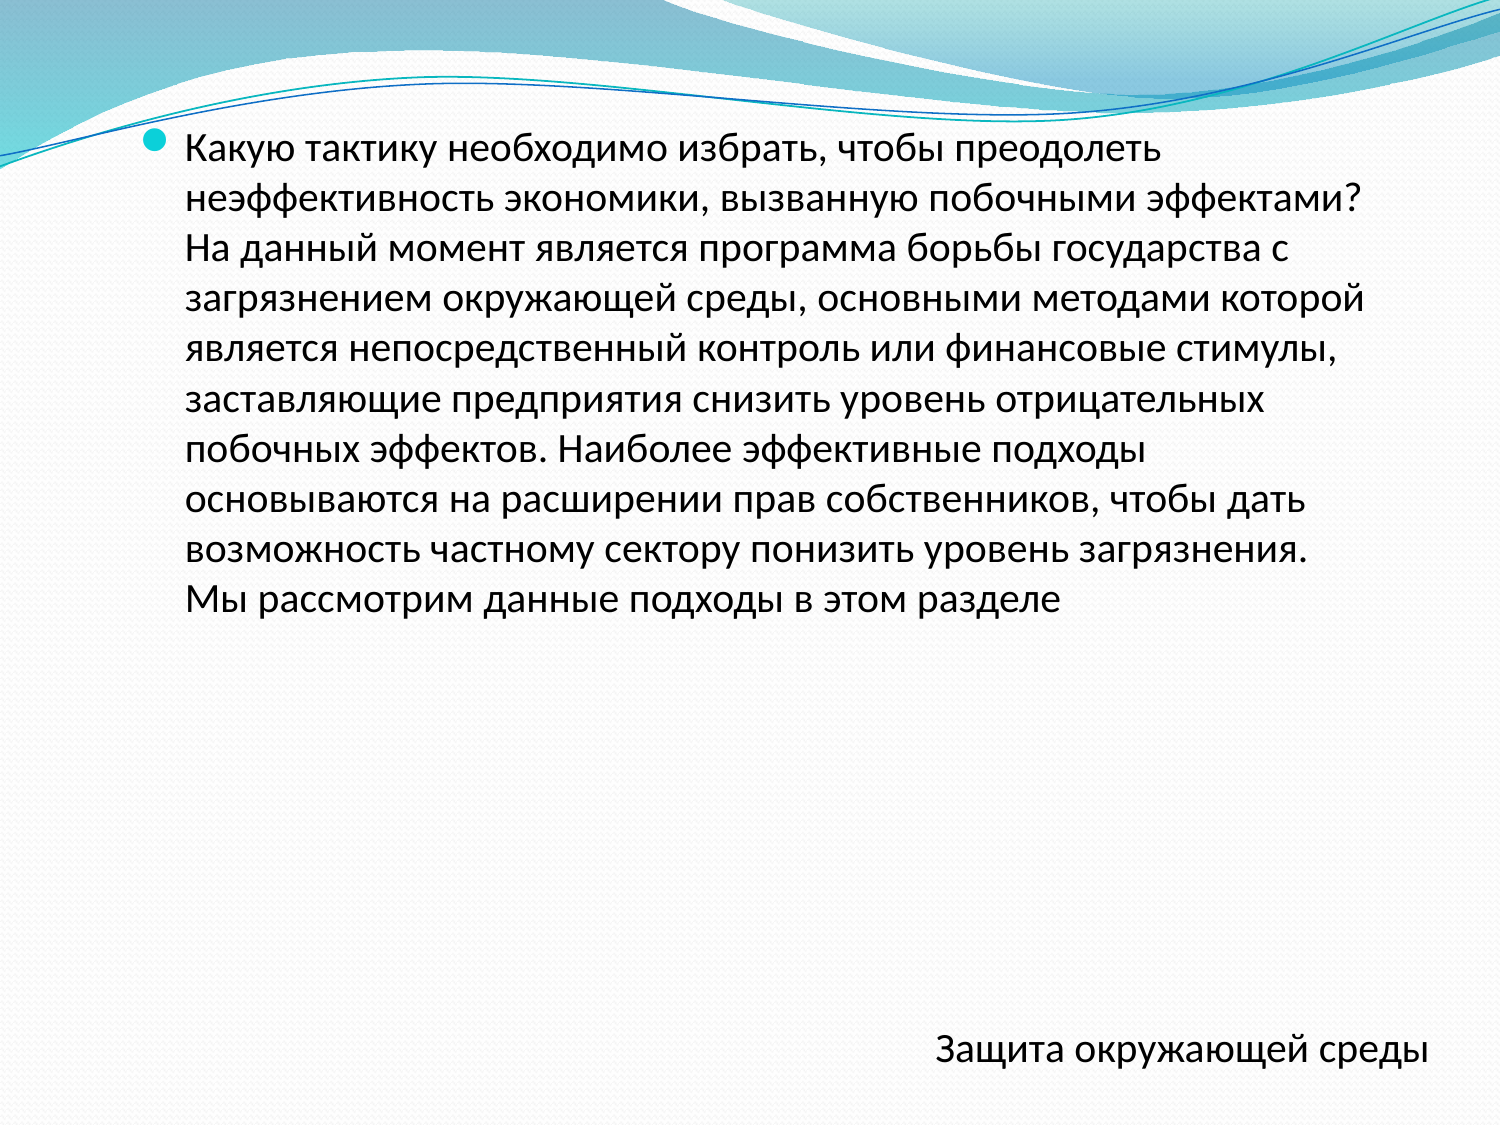

Какую тактику необходимо избрать, чтобы преодолеть неэффективность экономики, вызванную побочными эффектами? На данный момент является программа борьбы государства с загрязнением окружающей среды, основными методами которой является непосредственный контроль или финансовые стимулы, заставляющие предприятия снизить уровень отрицательных побочных эффектов. Наиболее эффективные подходы основываются на расширении прав собственников, чтобы дать возможность частному сектору понизить уровень загрязнения. Мы рассмотрим данные подходы в этом разделе
Защита окружающей среды